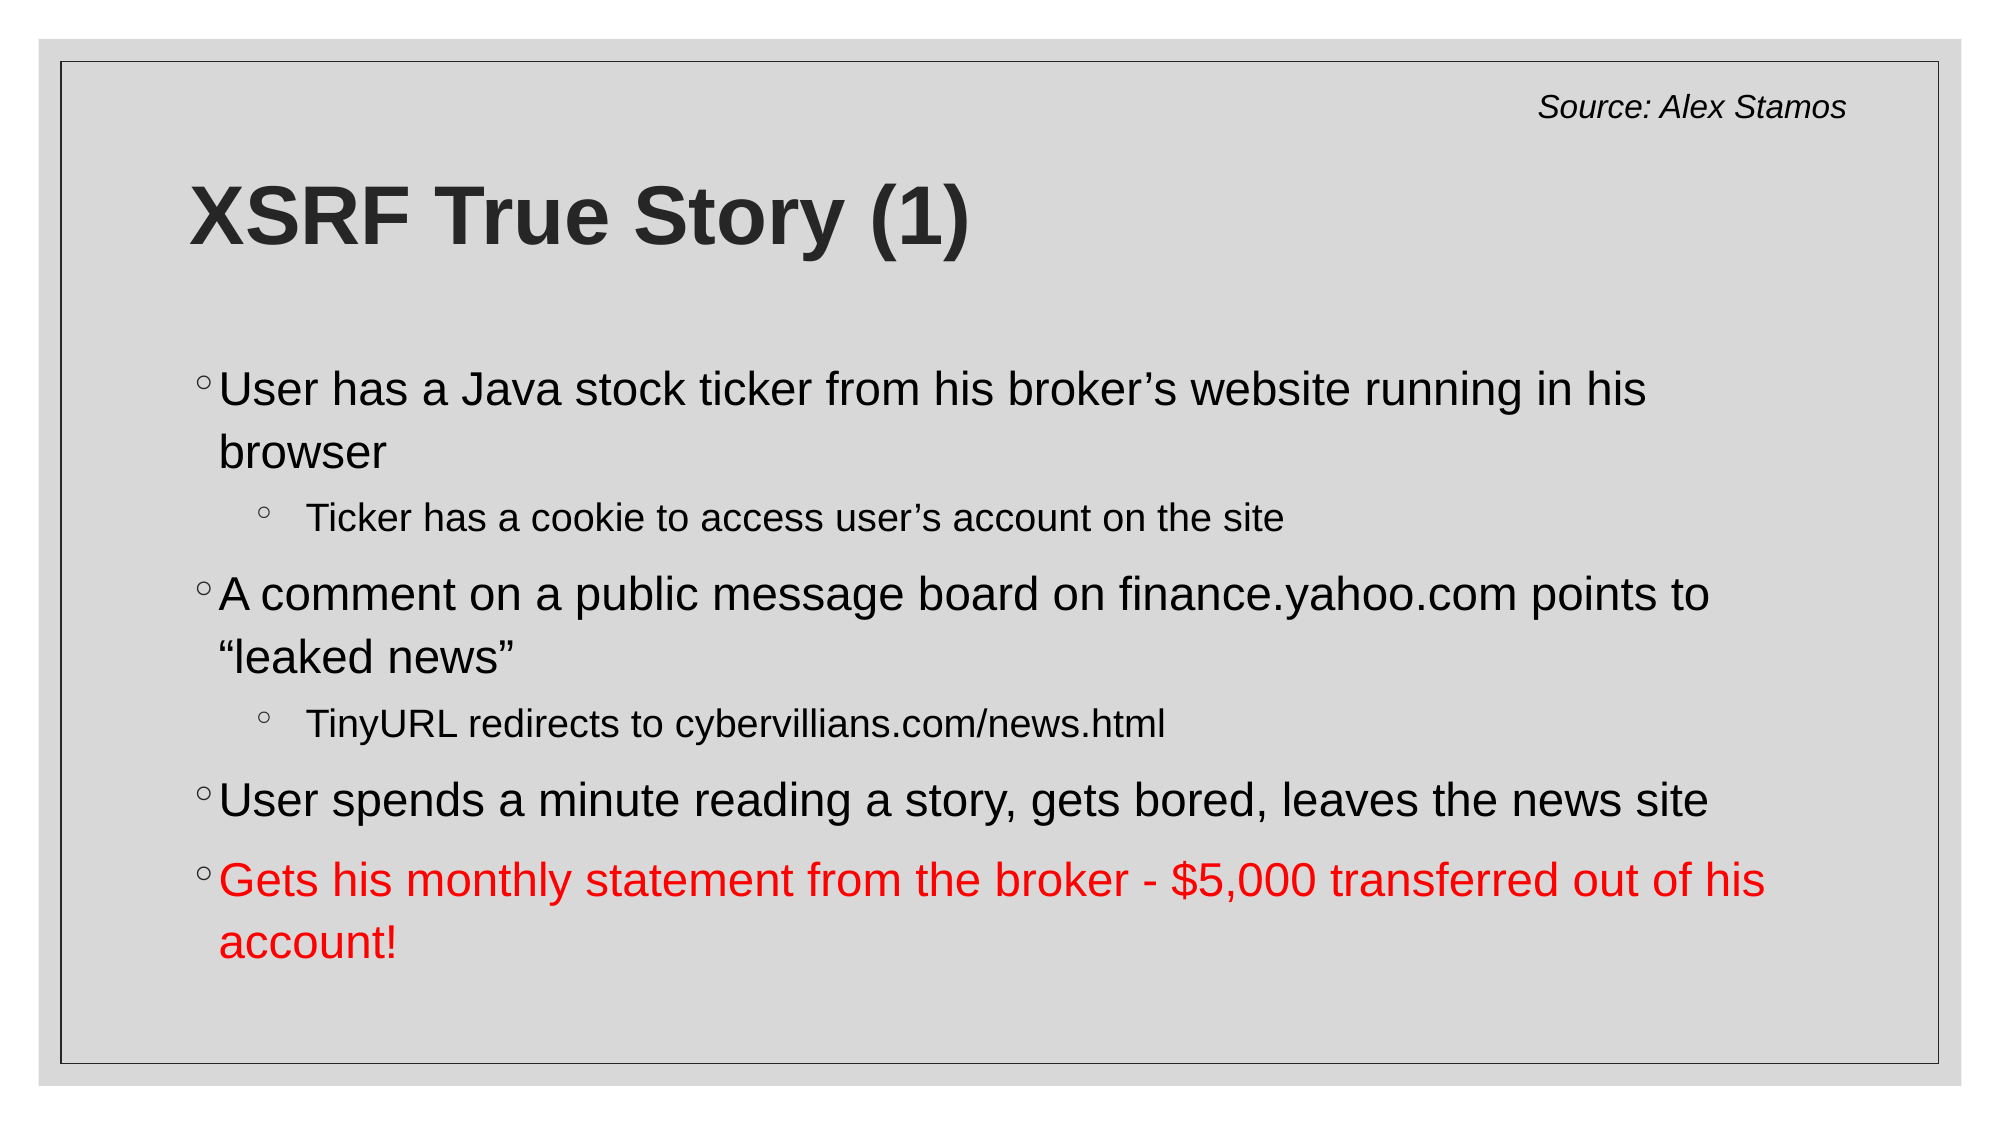

Source: Alex Stamos
# XSRF True Story (1)
User has a Java stock ticker from his broker’s website running in his browser
Ticker has a cookie to access user’s account on the site
A comment on a public message board on finance.yahoo.com points to “leaked news”
TinyURL redirects to cybervillians.com/news.html
User spends a minute reading a story, gets bored, leaves the news site
Gets his monthly statement from the broker - $5,000 transferred out of his account!